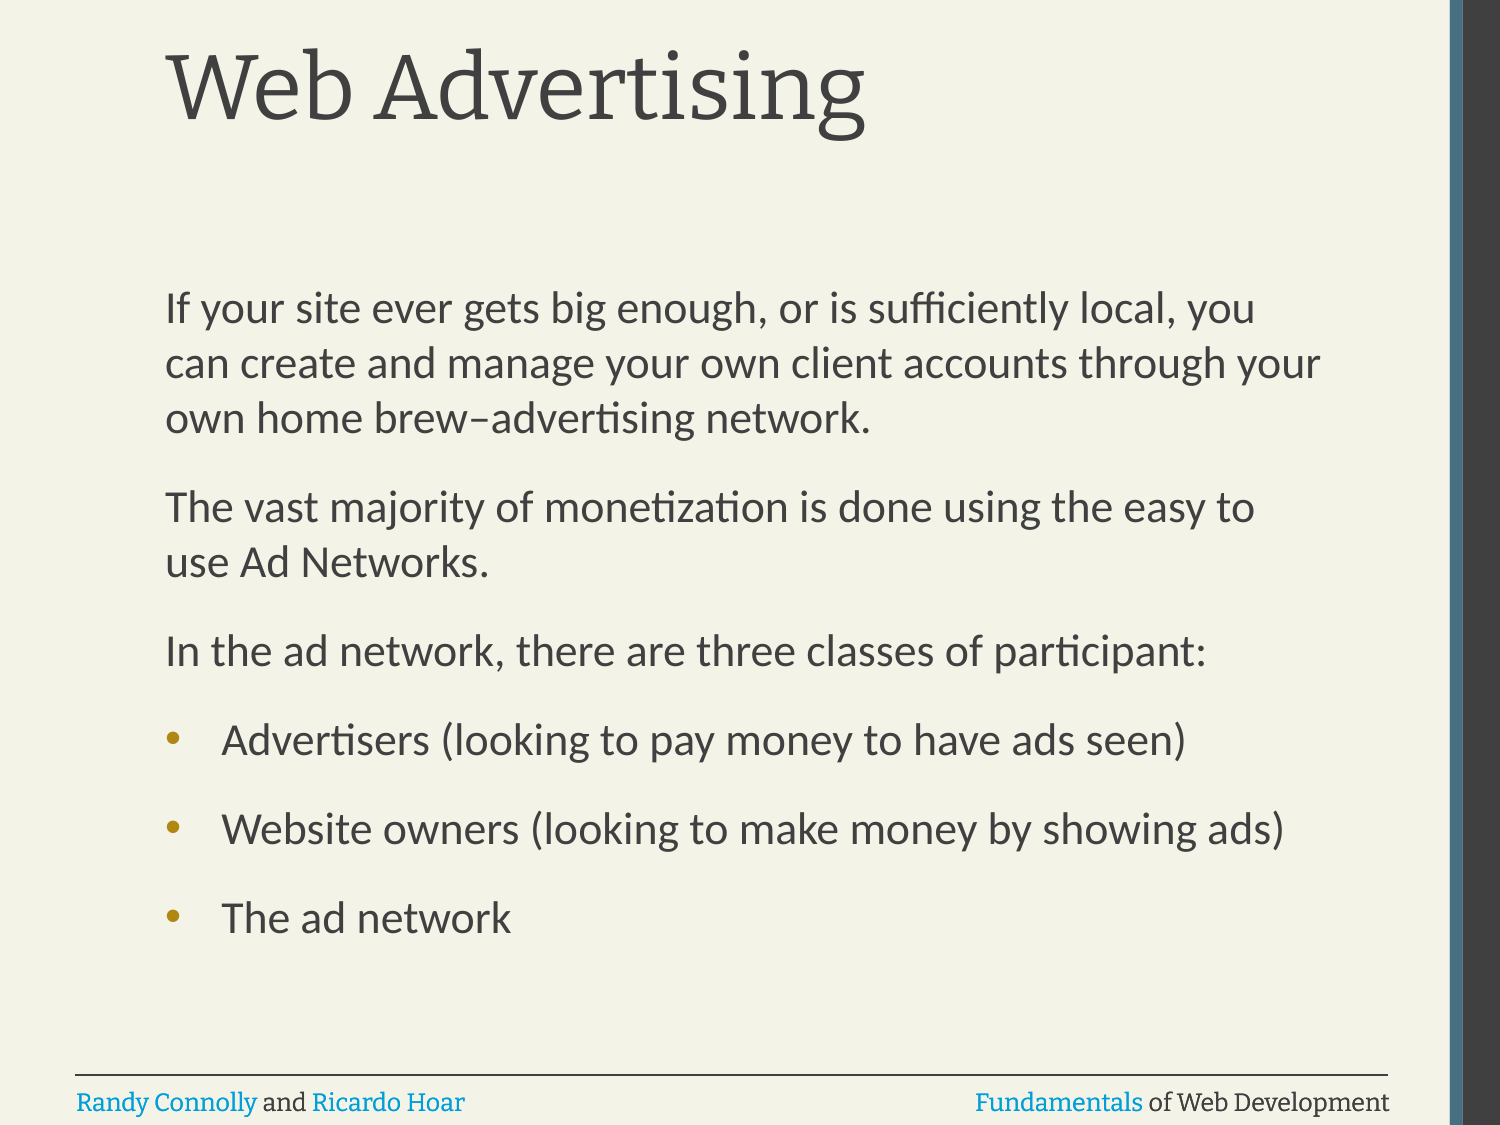

# Web Advertising

If your site ever gets big enough, or is sufficiently local, you can create and manage your own client accounts through your own home brew–advertising network.
The vast majority of monetization is done using the easy to use Ad Networks.
In the ad network, there are three classes of participant:
Advertisers (looking to pay money to have ads seen)
Website owners (looking to make money by showing ads)
The ad network